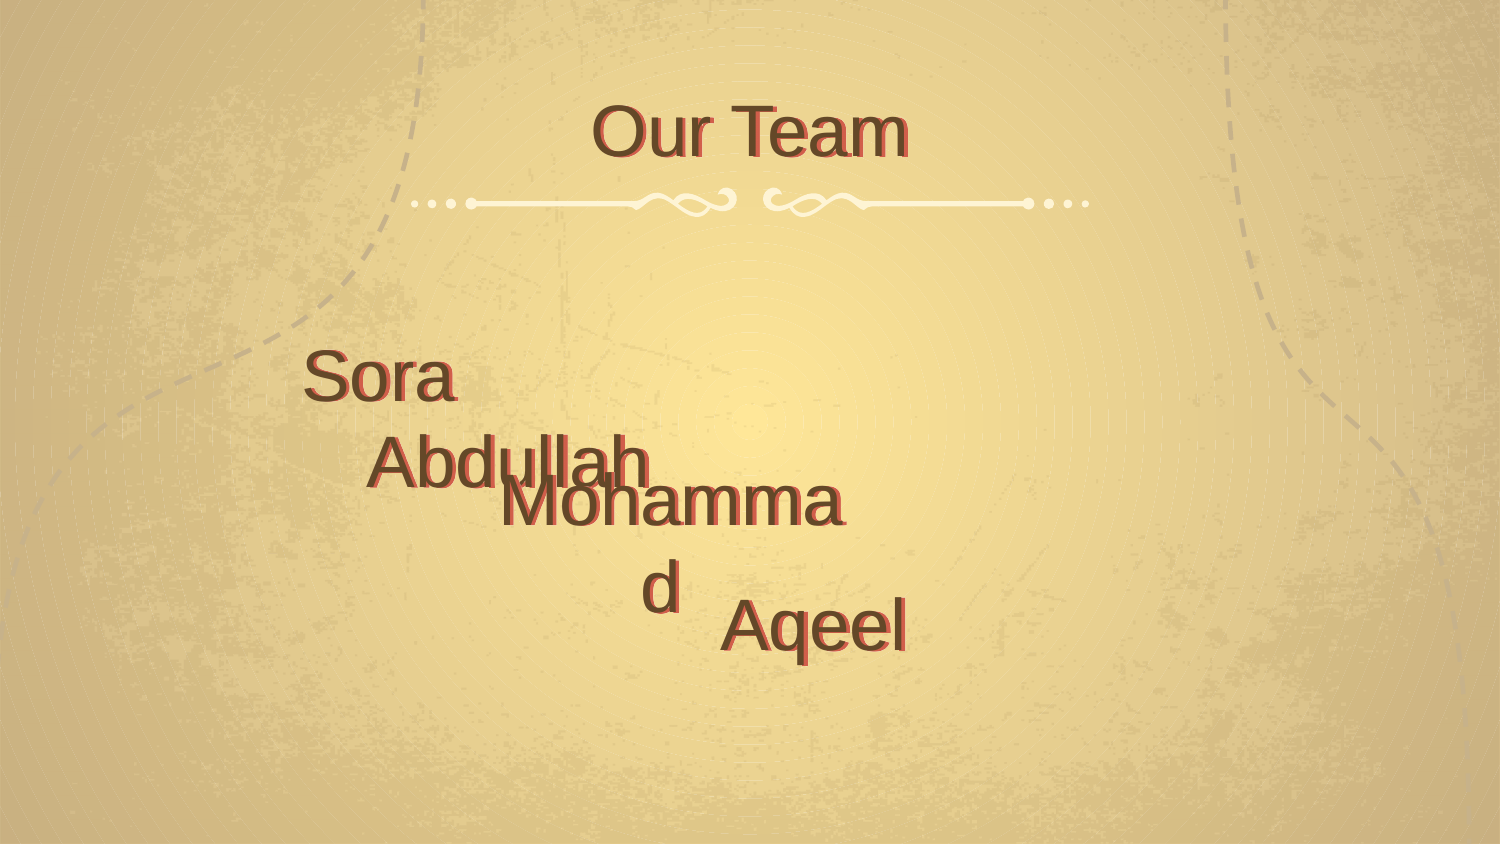

# Our Team
Sora
Abdullah
Mohammad
Aqeel